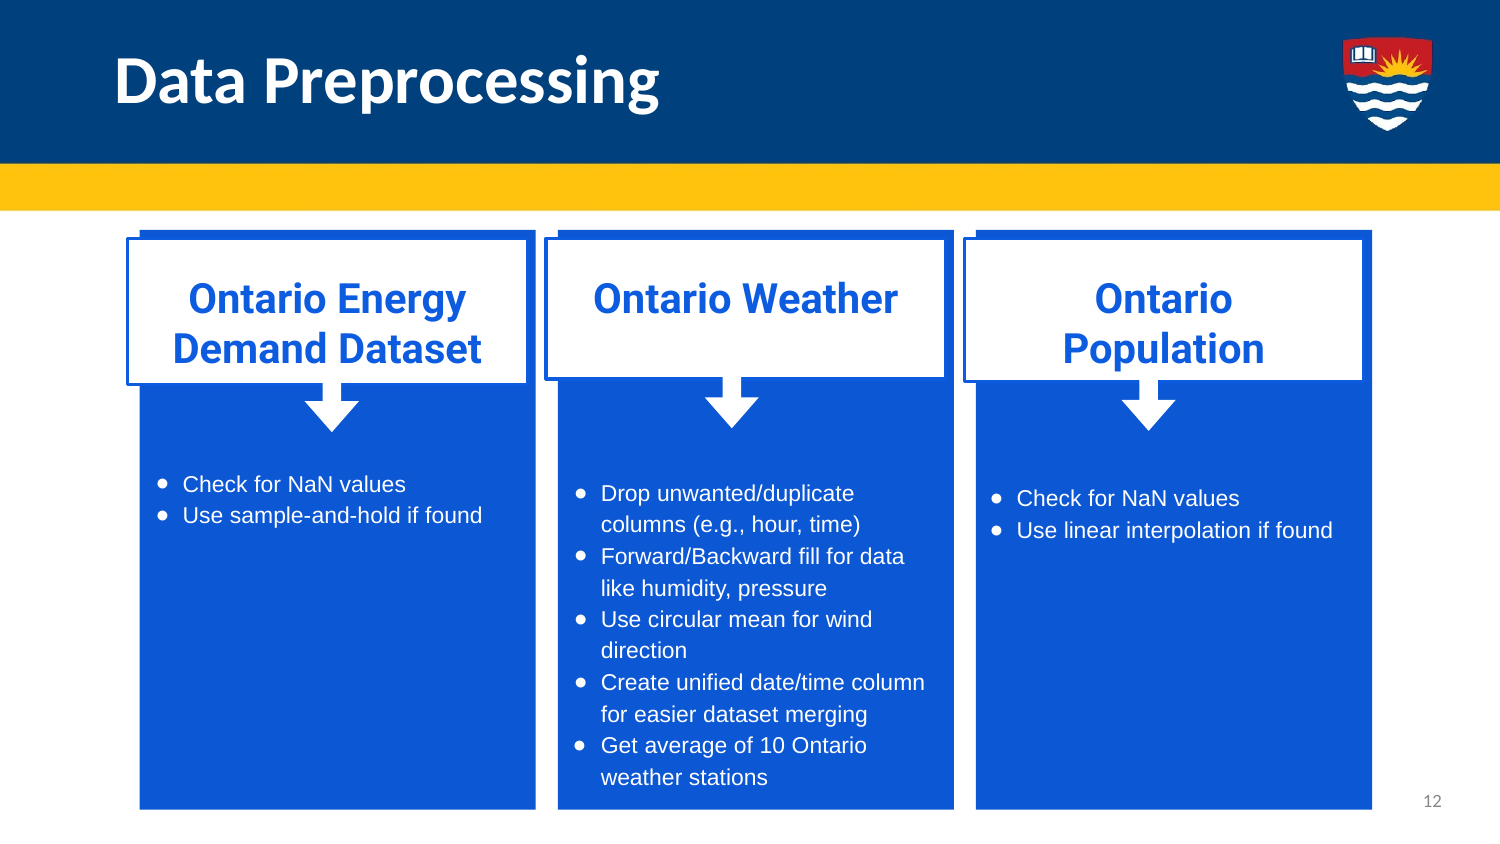

# Data Preprocessing

Ontario Energy Demand Dataset

Check for NaN values
Use sample-and-hold if found

Ontario Weather

Drop unwanted/duplicate columns (e.g., hour, time)
Forward/Backward fill for data like humidity, pressure
Use circular mean for wind direction
Create unified date/time column for easier dataset merging
Get average of 10 Ontario weather stations

Ontario Population

Check for NaN values
Use linear interpolation if found
12